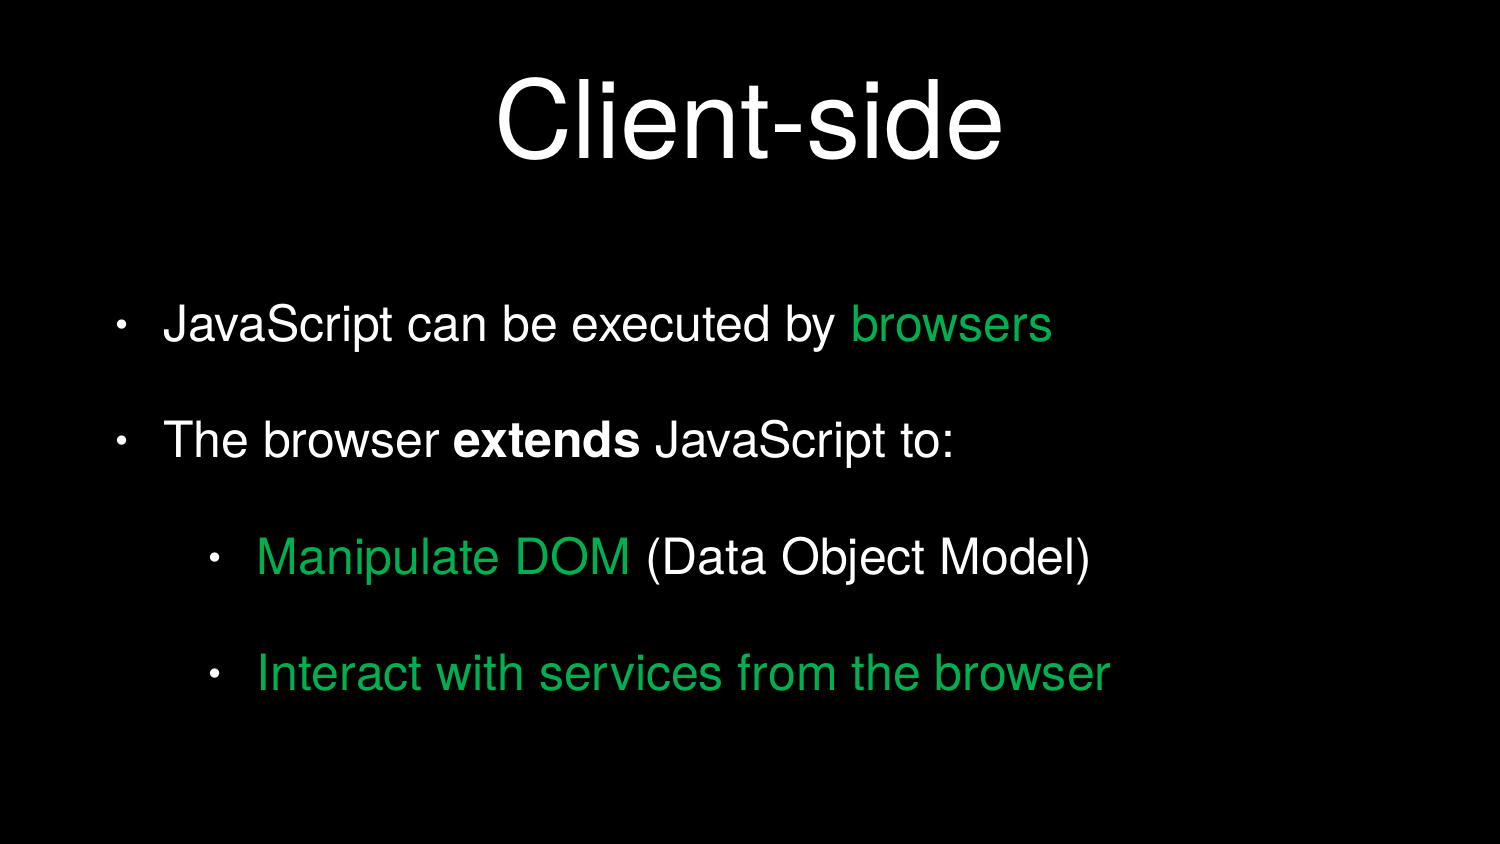

# Client-side
JavaScript can be executed by browsers
The browser extends JavaScript to:
Manipulate DOM (Data Object Model)
Interact with services from the browser